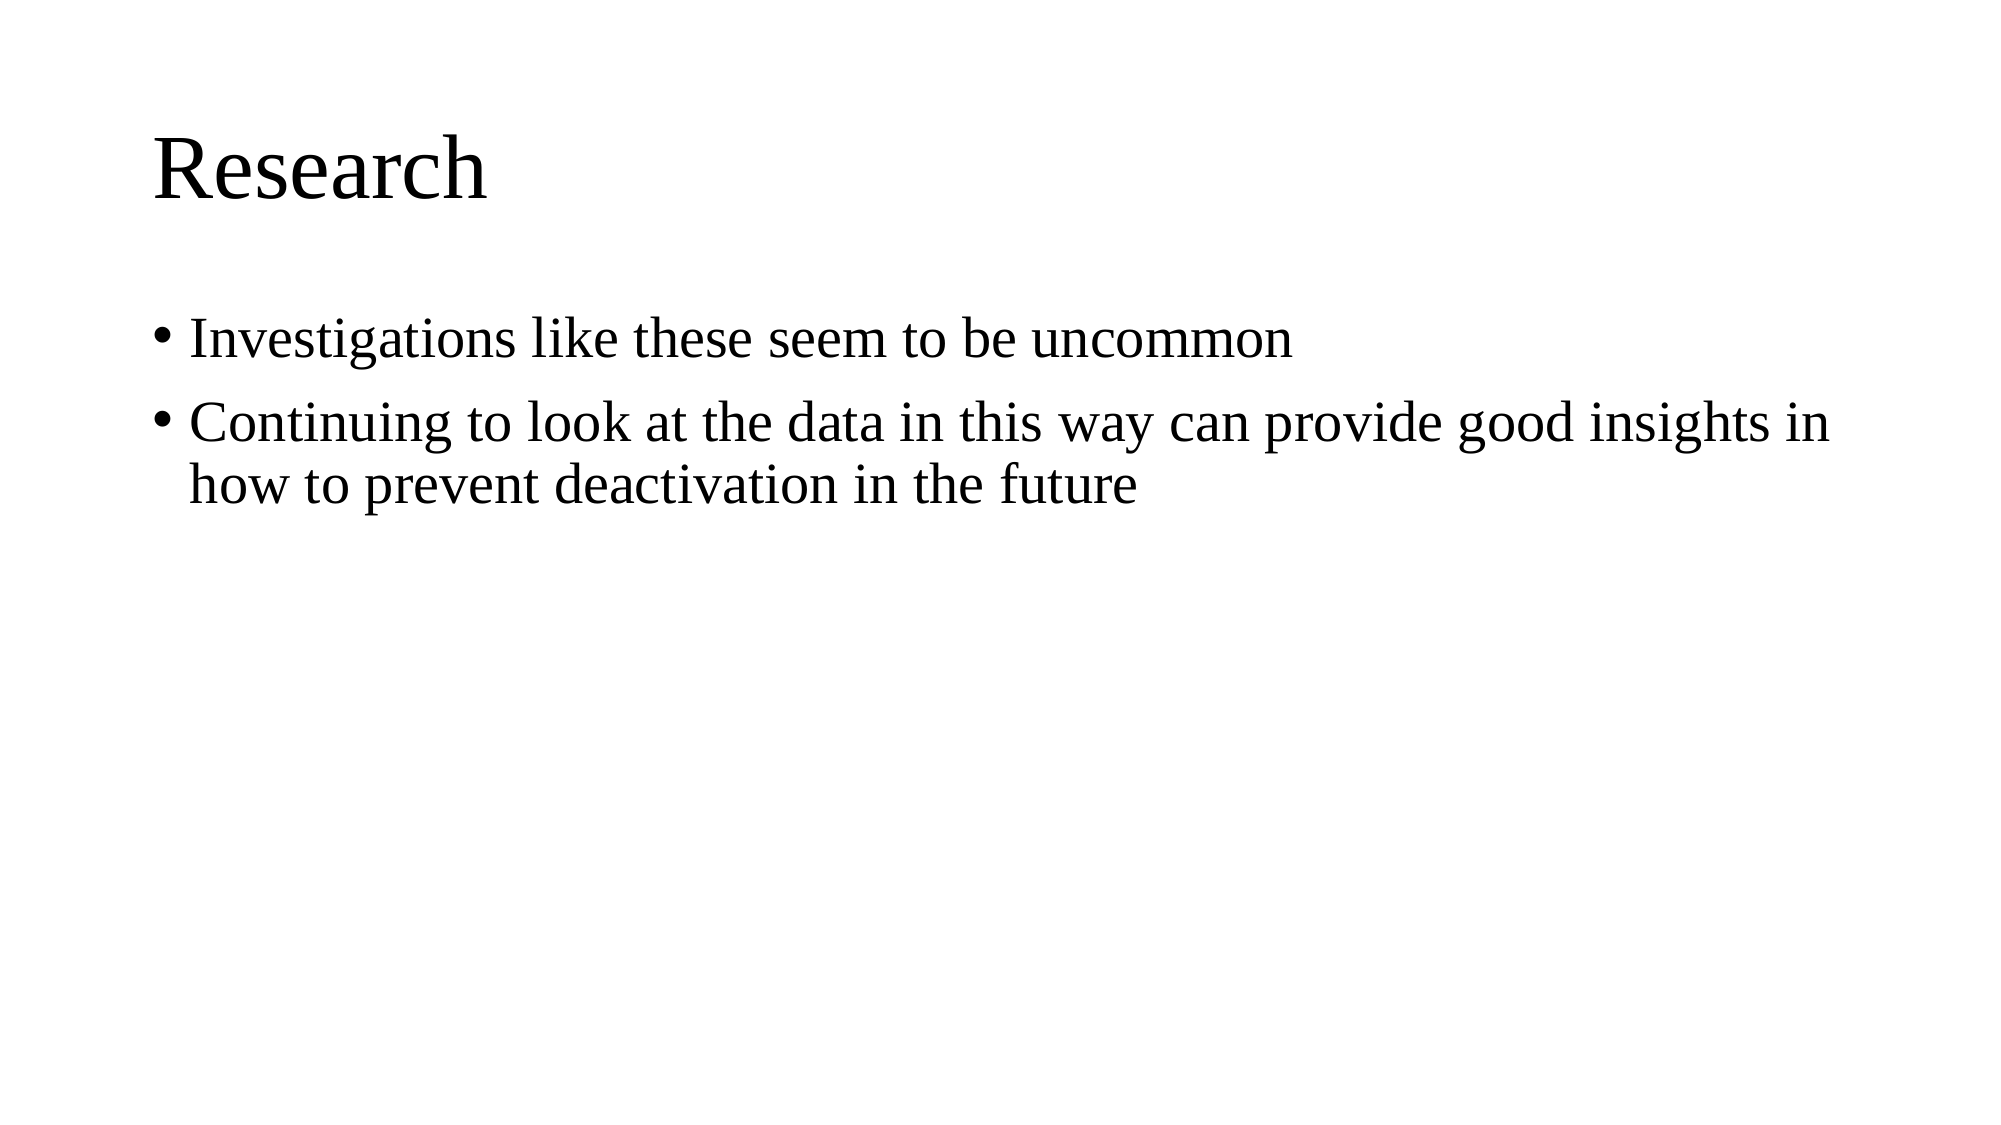

# Research
Investigations like these seem to be uncommon
Continuing to look at the data in this way can provide good insights in how to prevent deactivation in the future